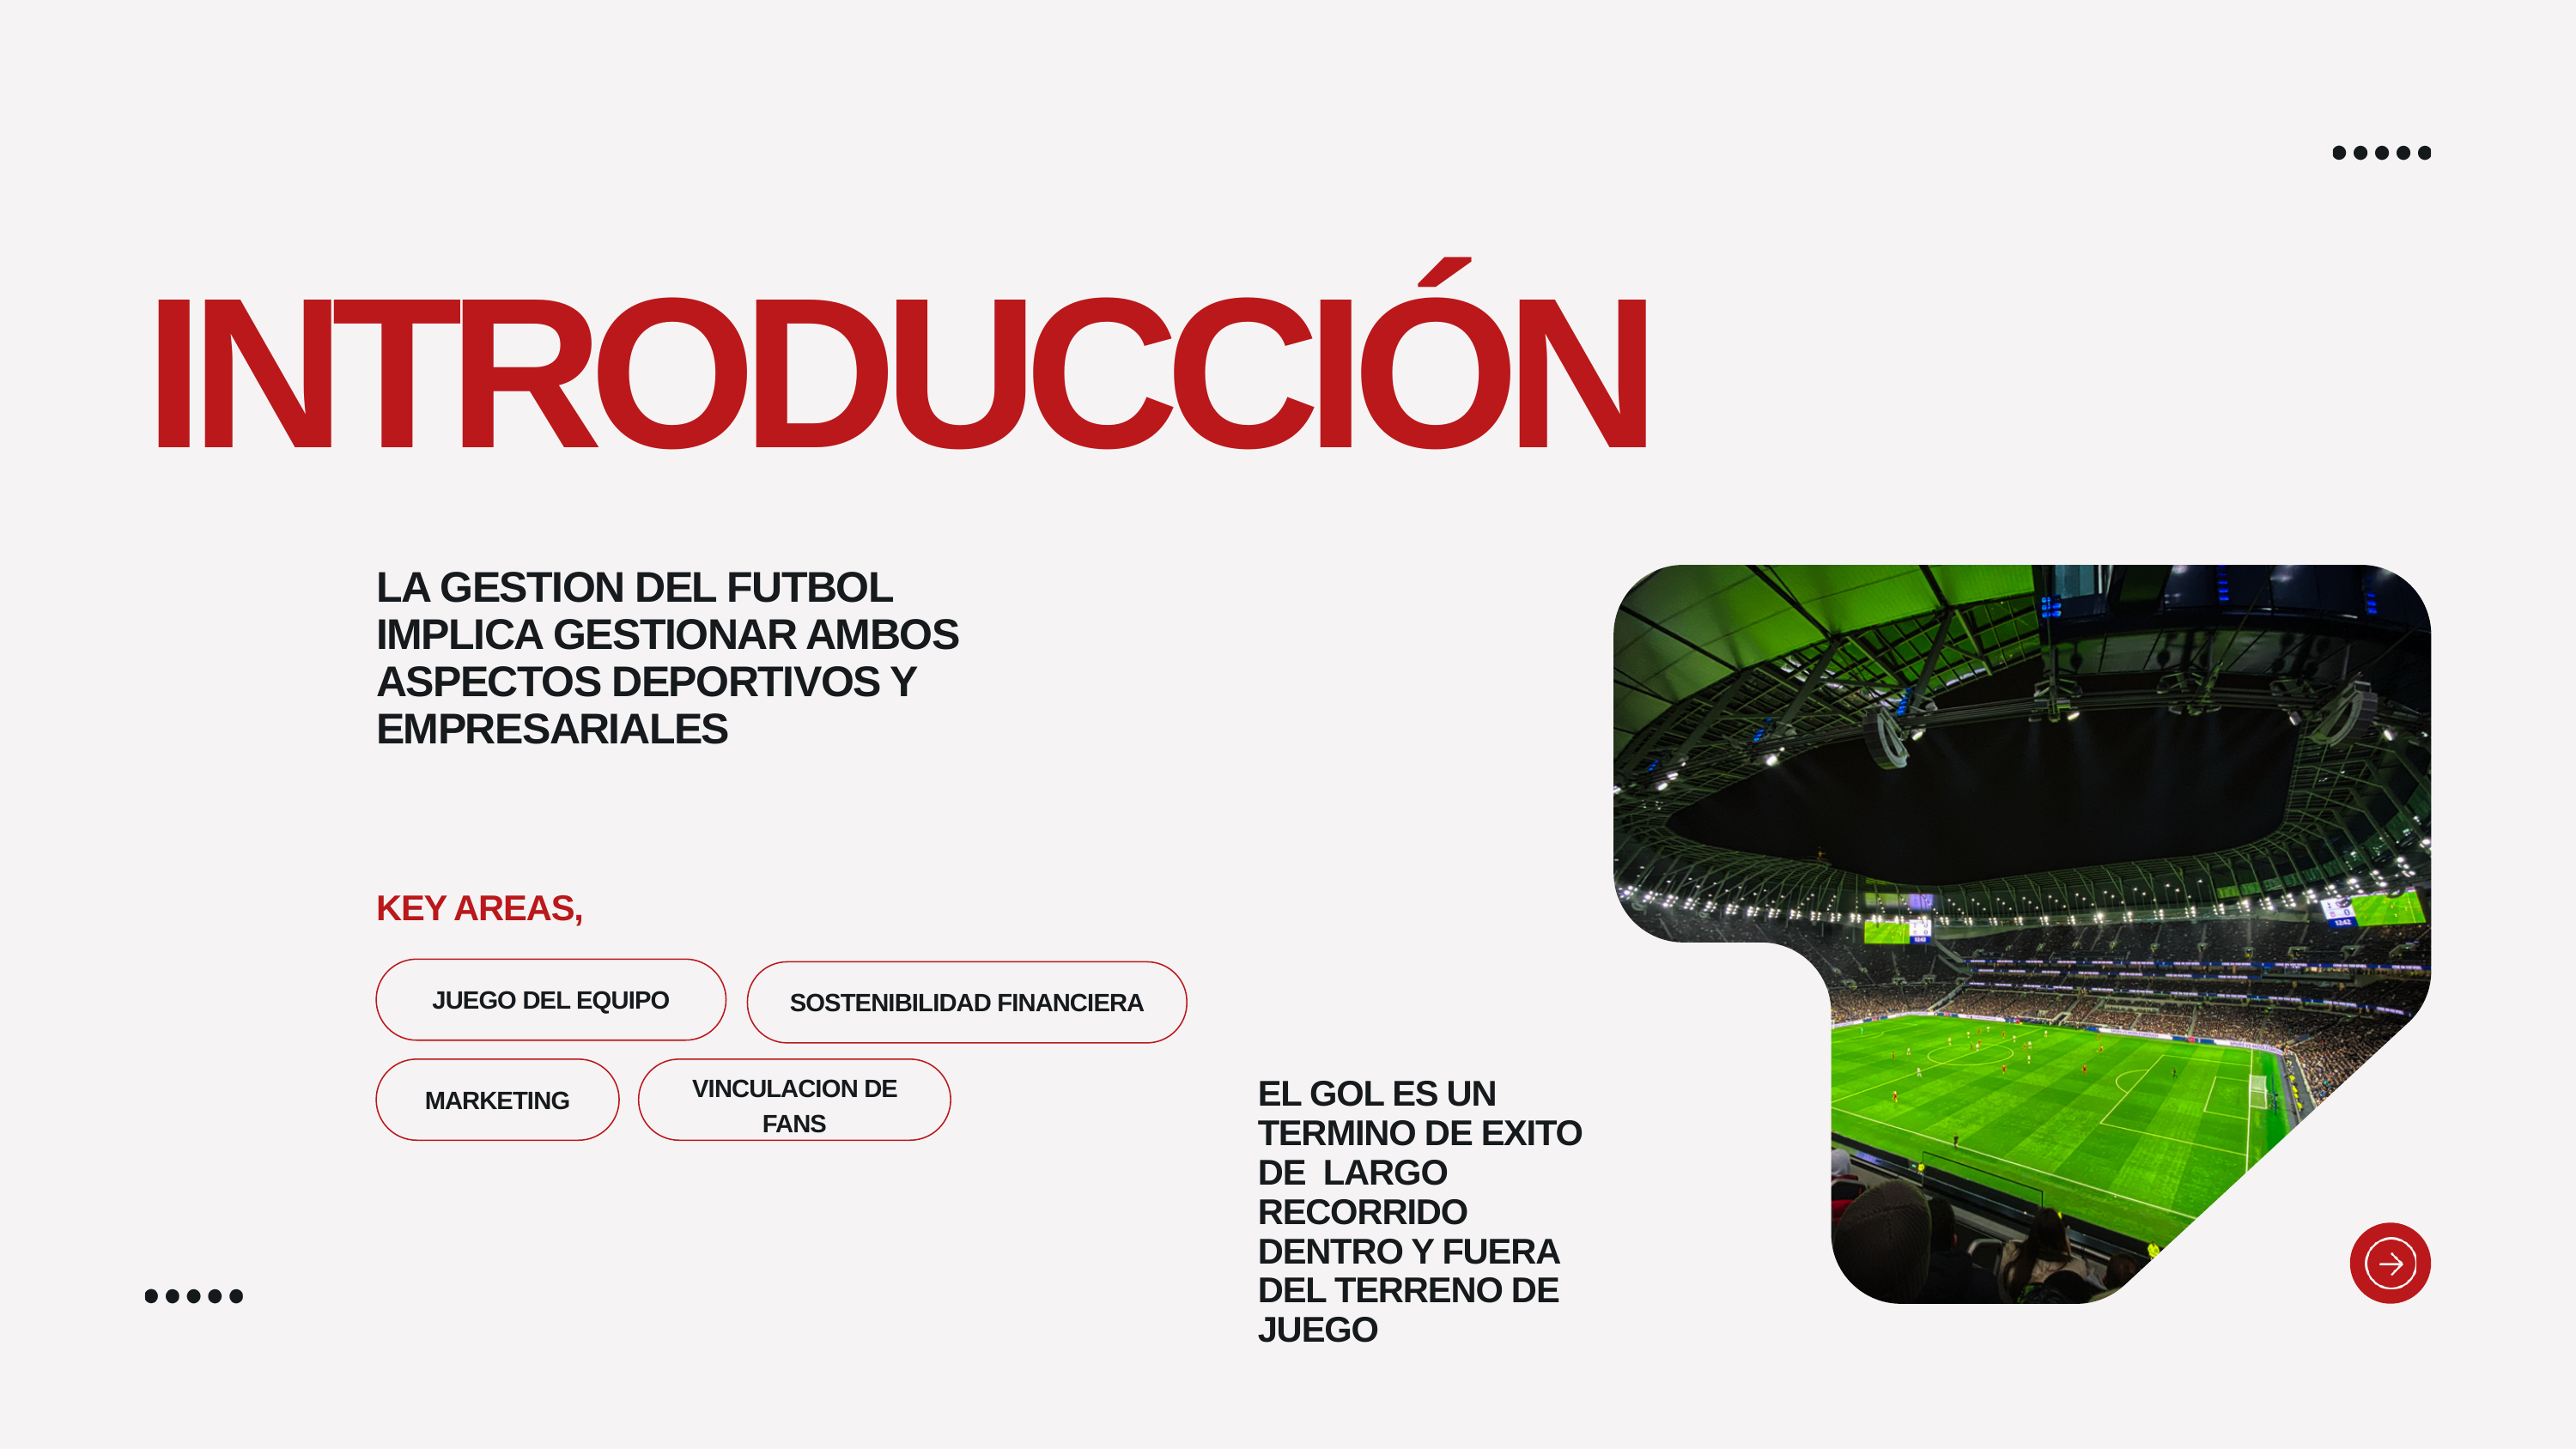

INTRODUCCIÓN
LA GESTION DEL FUTBOL IMPLICA GESTIONAR AMBOS ASPECTOS DEPORTIVOS Y EMPRESARIALES

KEY AREAS,

JUEGO DEL EQUIPO
SOSTENIBILIDAD FINANCIERA

VINCULACION DE FANS
EL GOL ES UN TERMINO DE EXITO DE  LARGO RECORRIDO DENTRO Y FUERA DEL TERRENO DE JUEGO
MARKETING